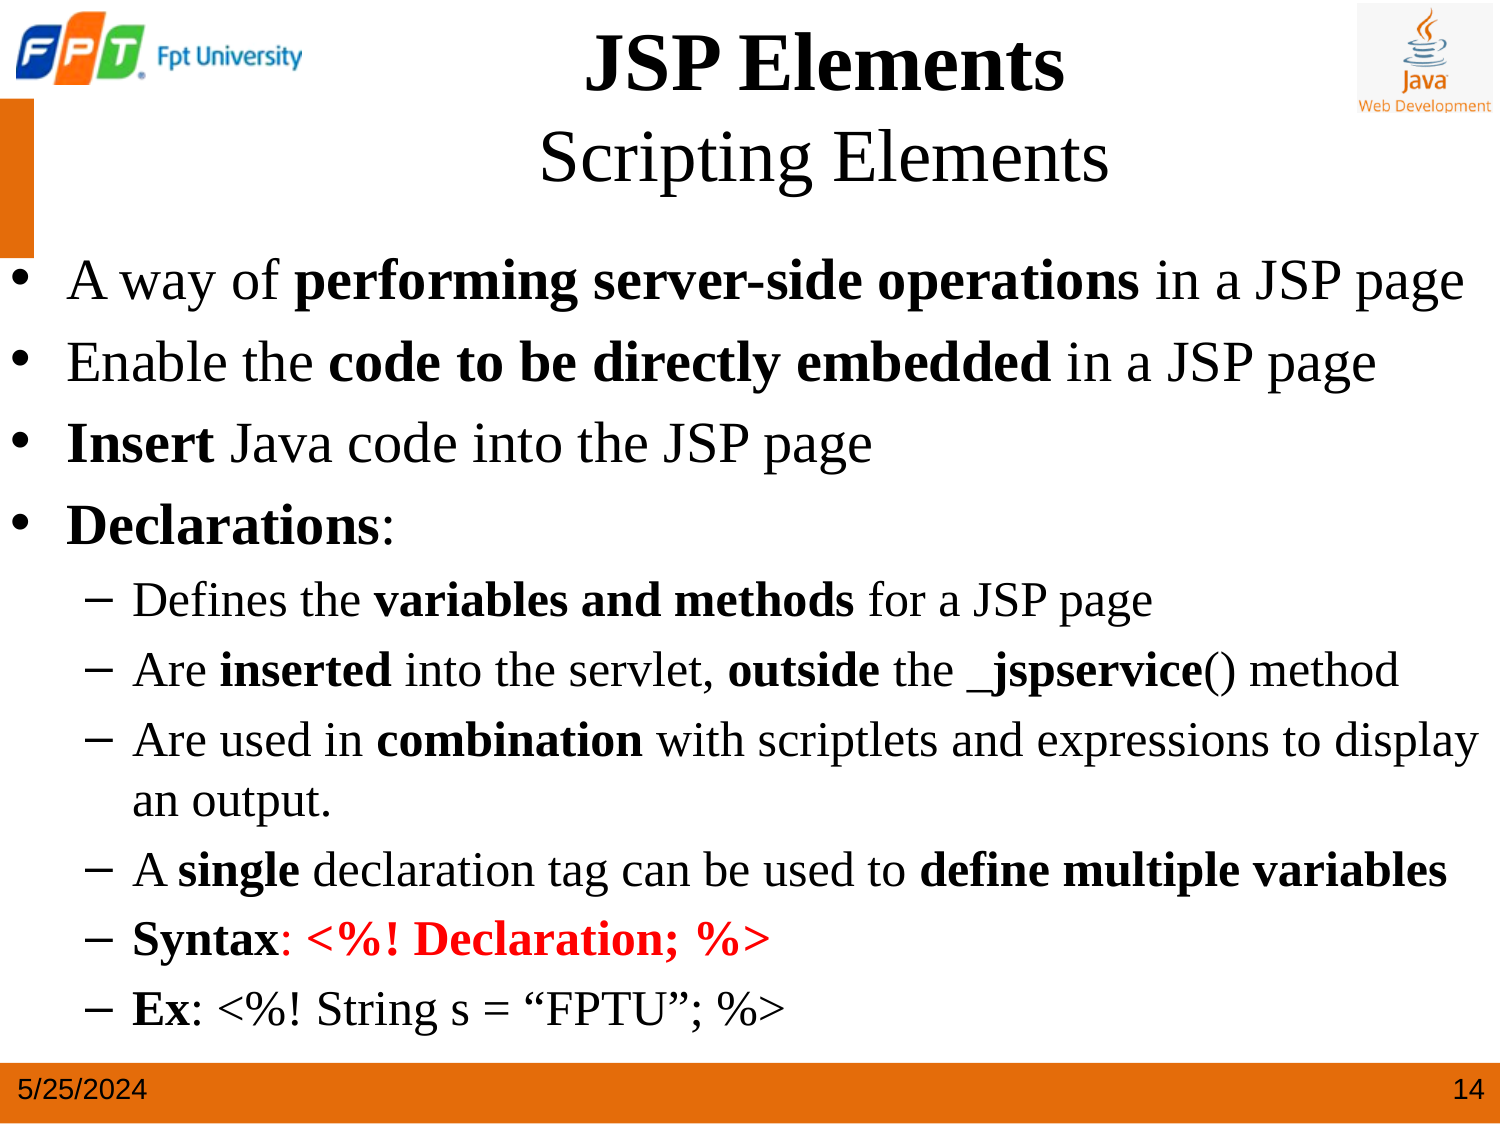

JSP Elements
Scripting Elements
A way of performing server-side operations in a JSP page
Enable the code to be directly embedded in a JSP page
Insert Java code into the JSP page
Declarations:
Defines the variables and methods for a JSP page
Are inserted into the servlet, outside the _jspservice() method
Are used in combination with scriptlets and expressions to display an output.
A single declaration tag can be used to define multiple variables
Syntax: <%! Declaration; %>
Ex: <%! String s = “FPTU”; %>
5/25/2024
14